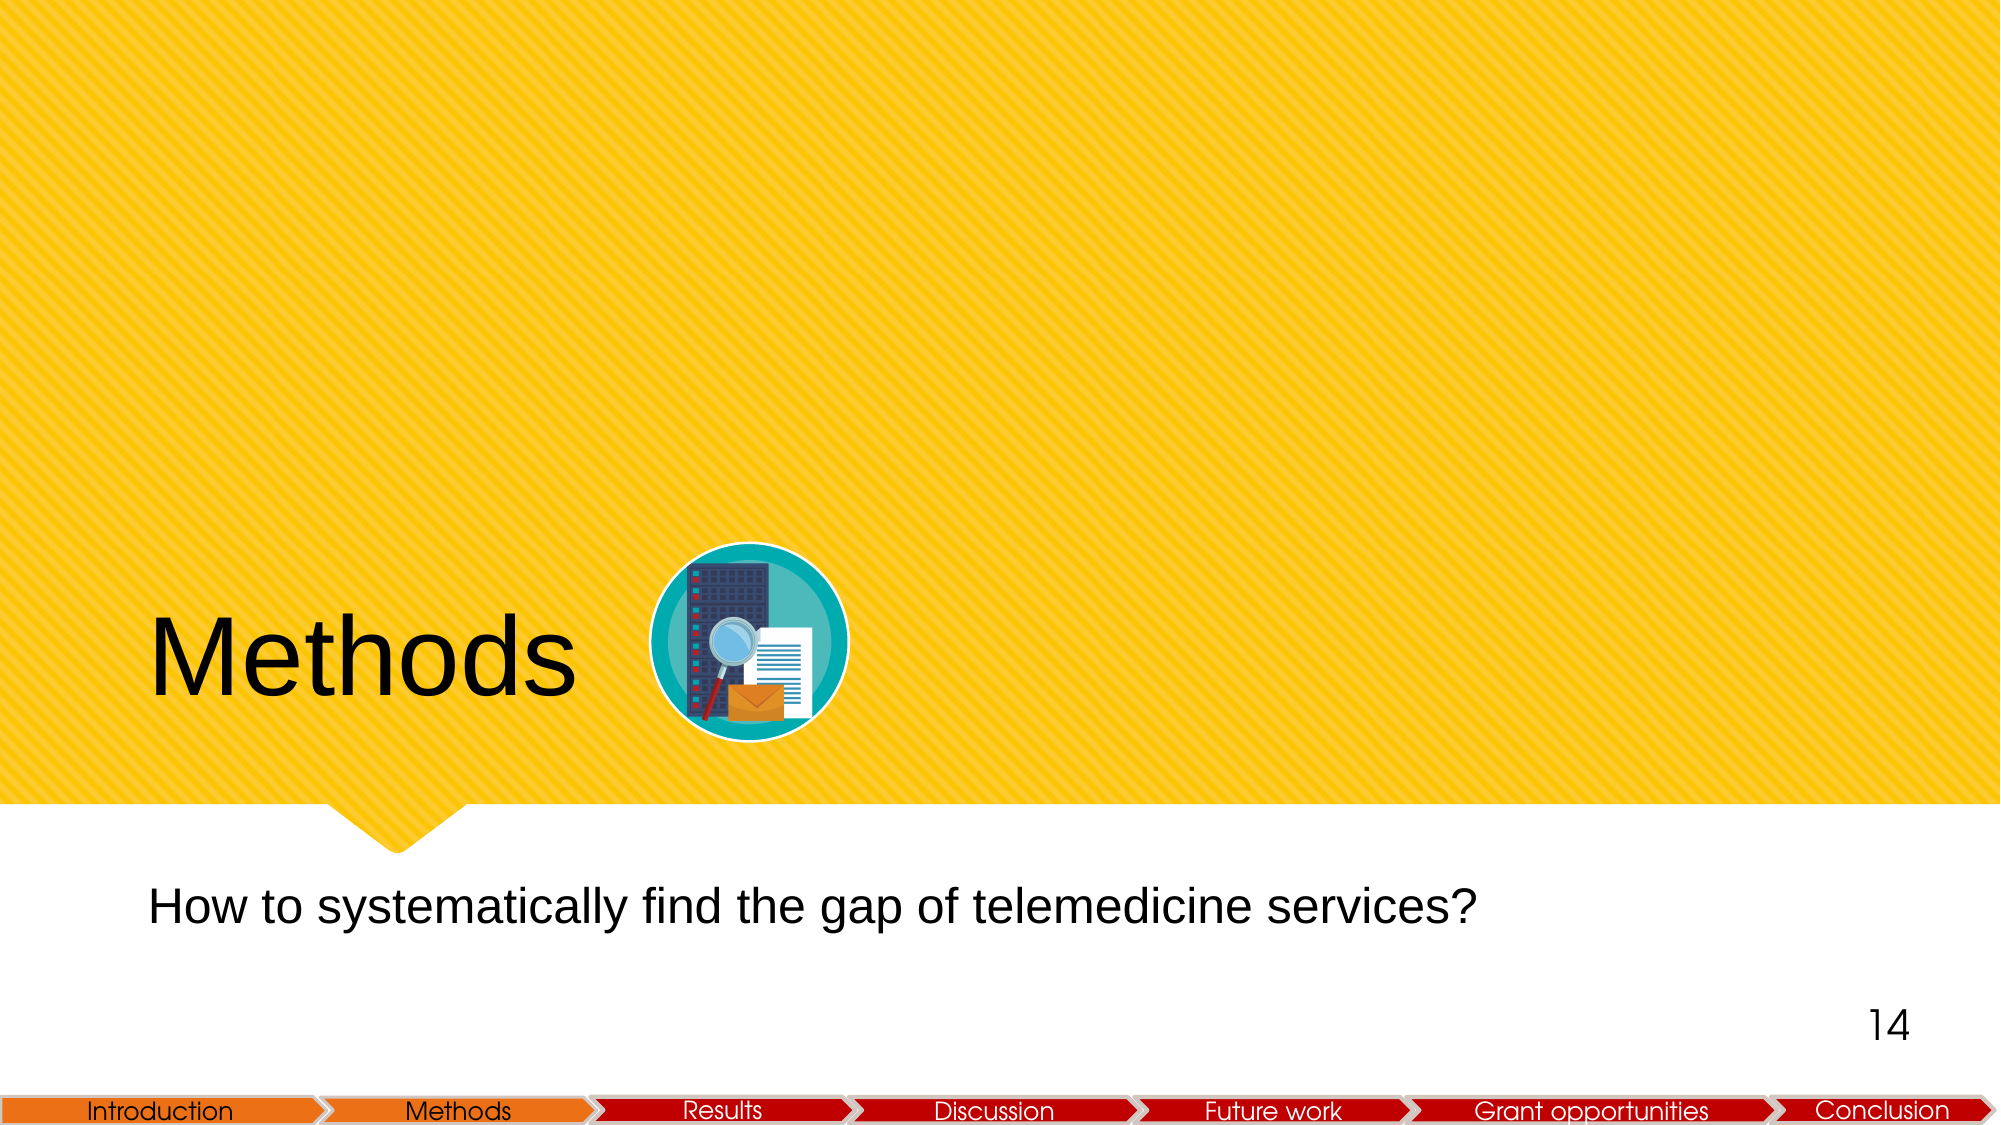

# Methods

How to systematically find the gap of telemedicine services?
14
Introduction
Results
Conclusion
Discussion
Future work
Grant opportunities
Methods